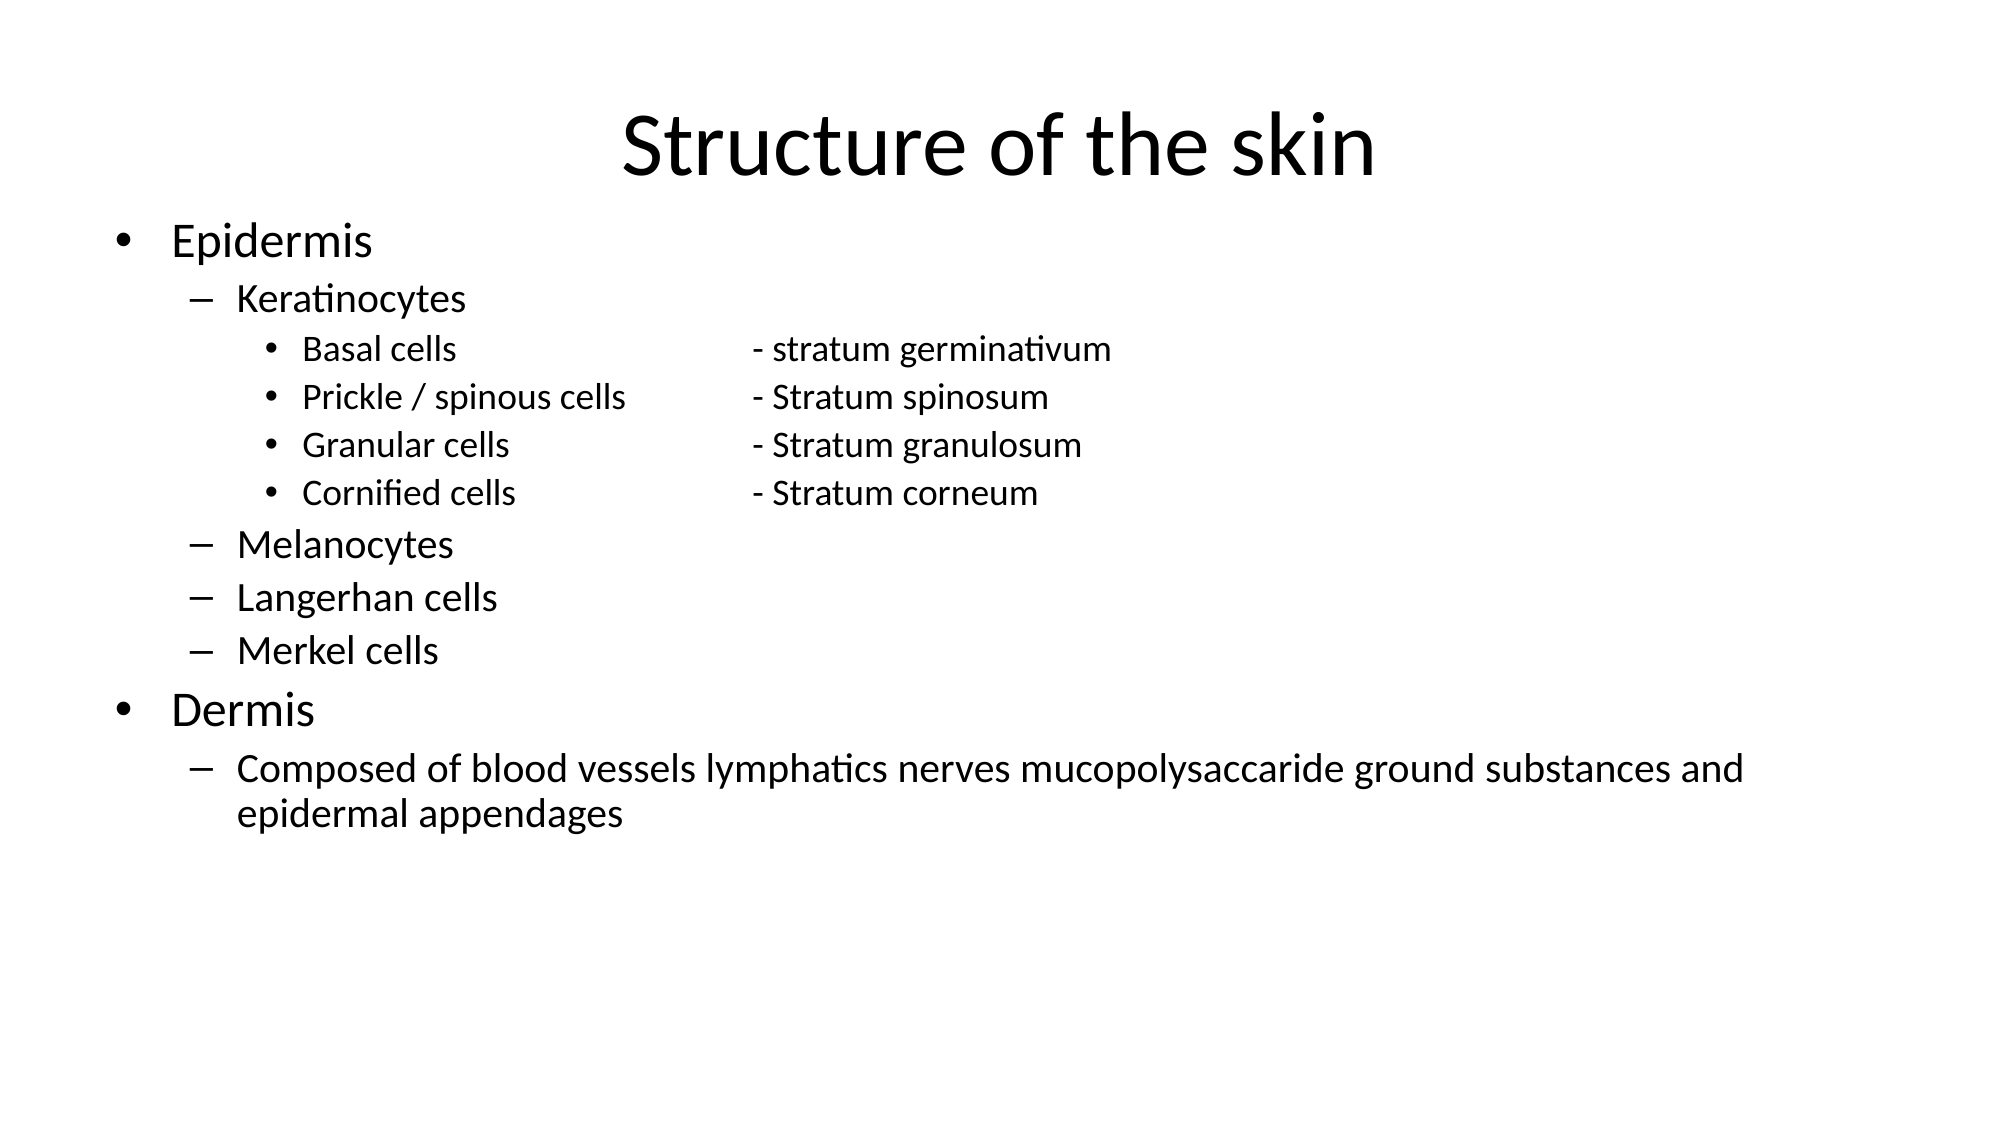

# Structure of the skin
Epidermis
Keratinocytes
Basal cells		- stratum germinativum
Prickle / spinous cells 	- Stratum spinosum
Granular cells		- Stratum granulosum
Cornified cells		- Stratum corneum
Melanocytes
Langerhan cells
Merkel cells
Dermis
Composed of blood vessels lymphatics nerves mucopolysaccaride ground substances and epidermal appendages